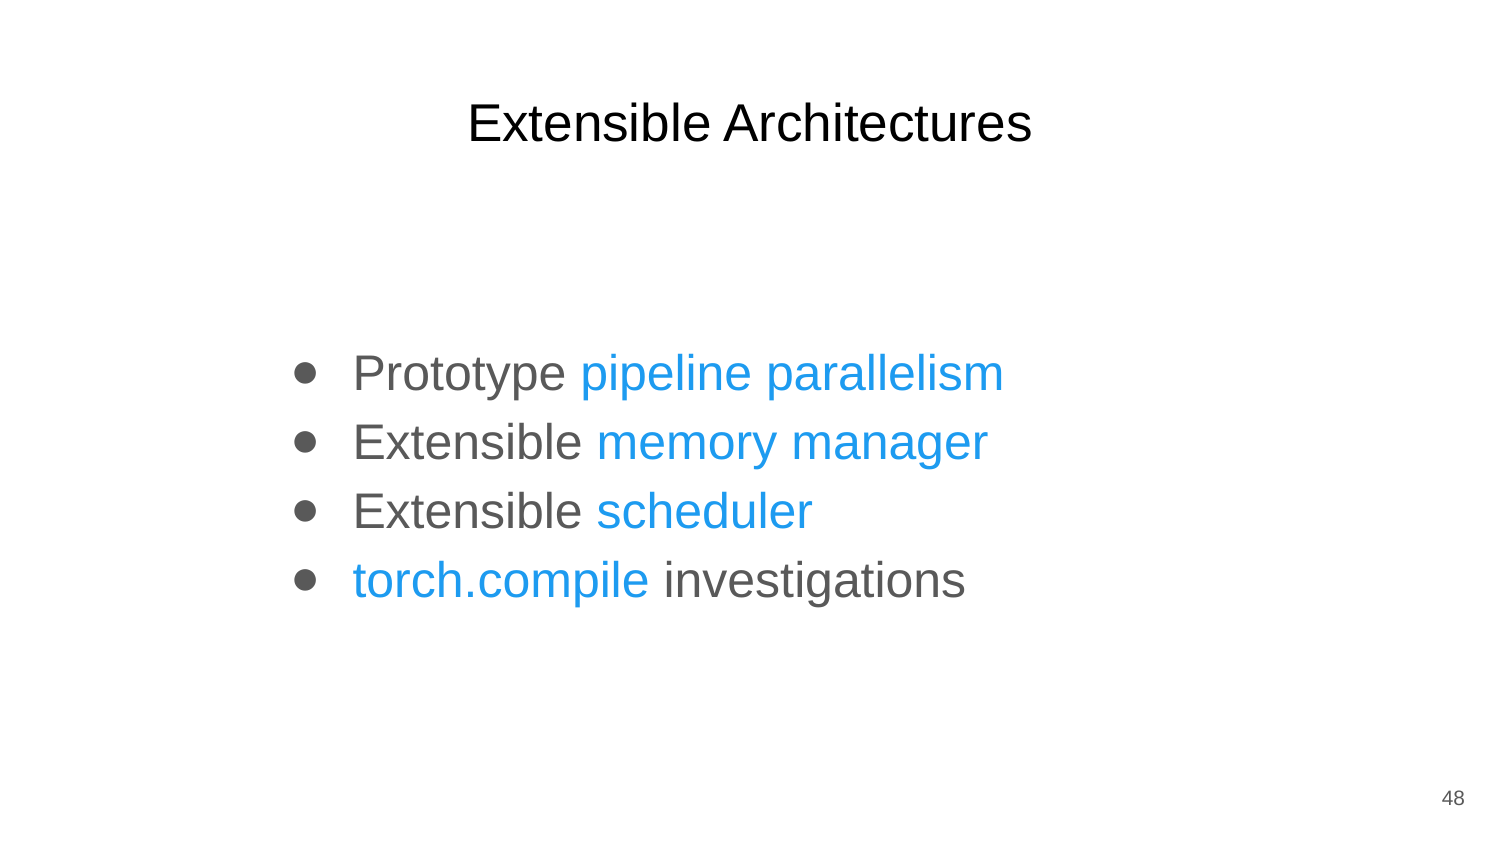

# Extensible Architectures
Prototype pipeline parallelism
Extensible memory manager
Extensible scheduler
torch.compile investigations
48